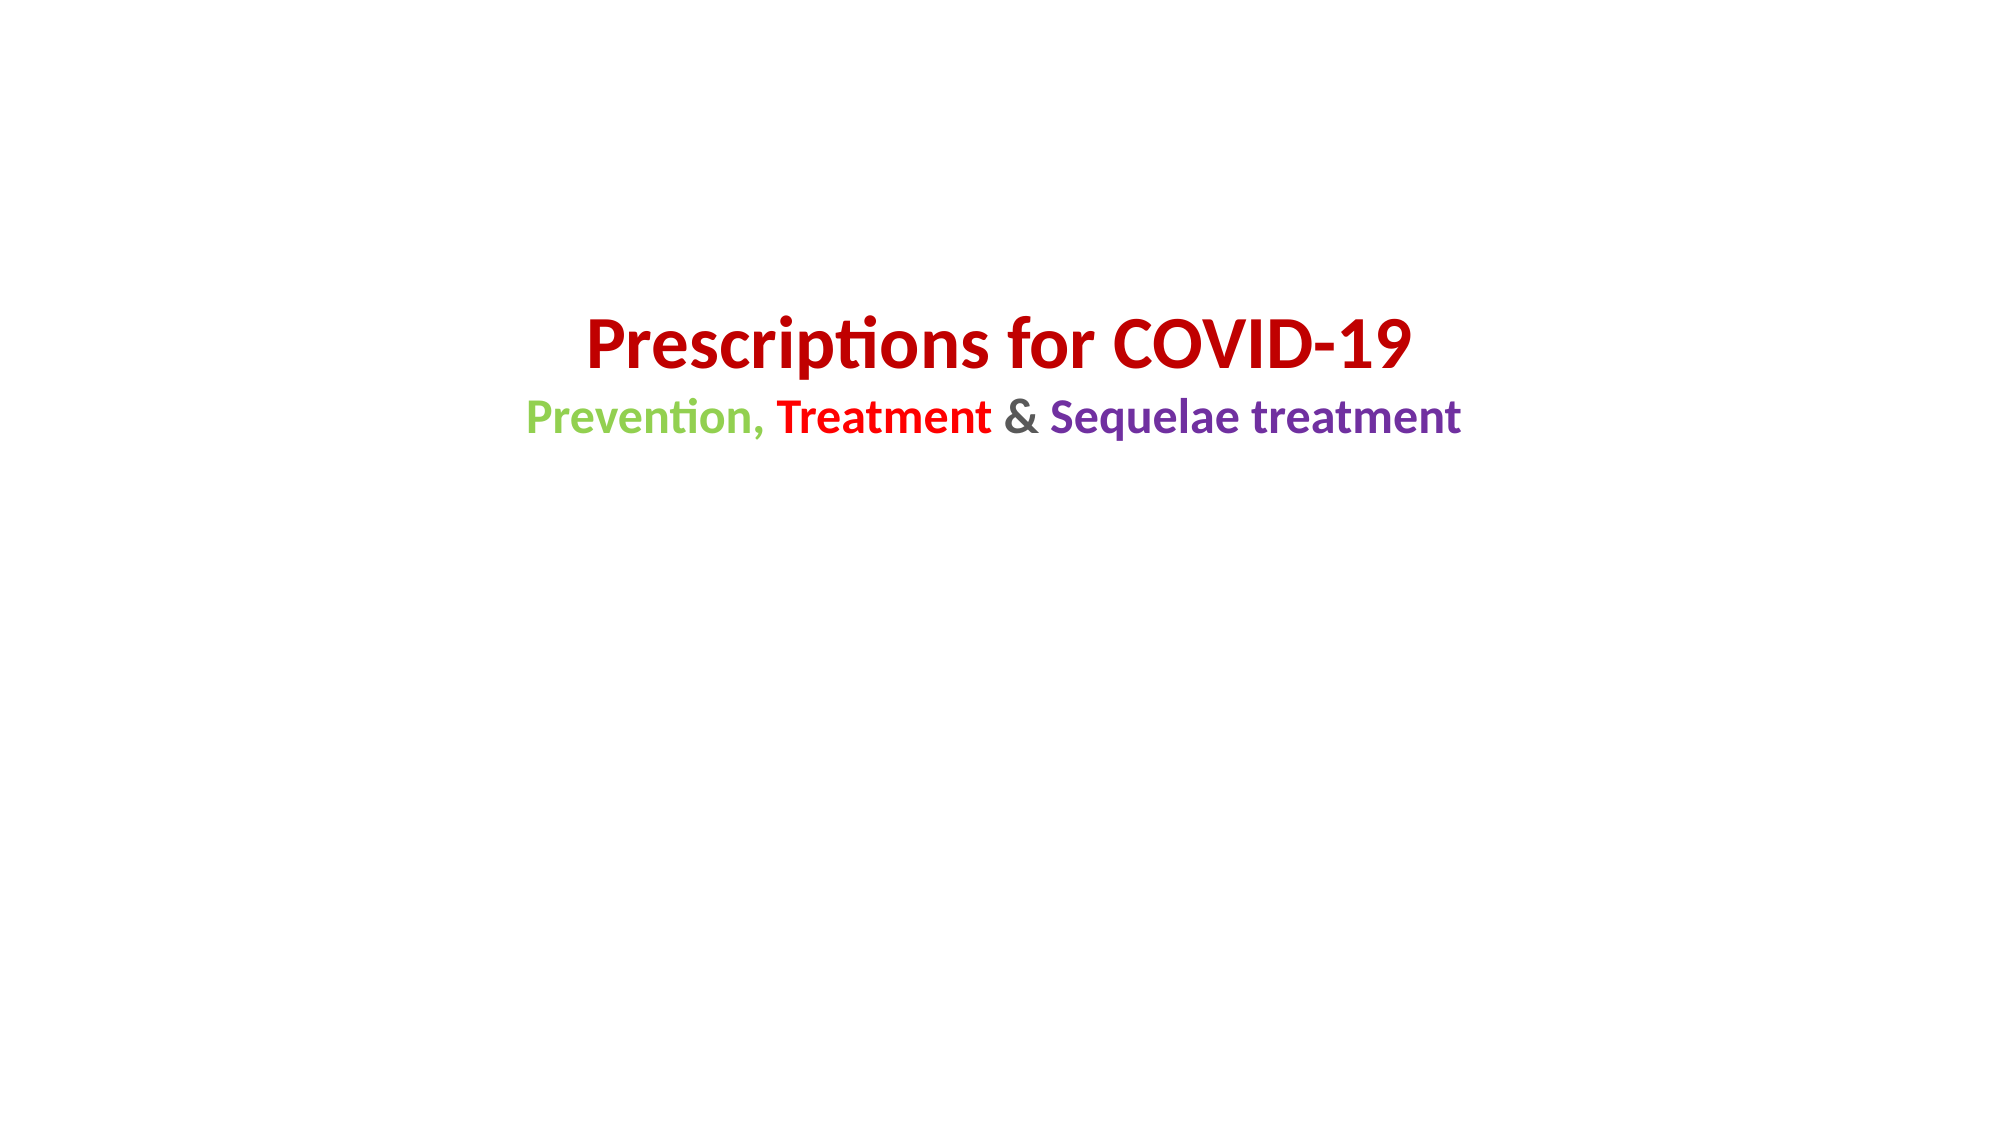

Prescriptions for COVID-19
Prevention, Treatment & Sequelae treatment